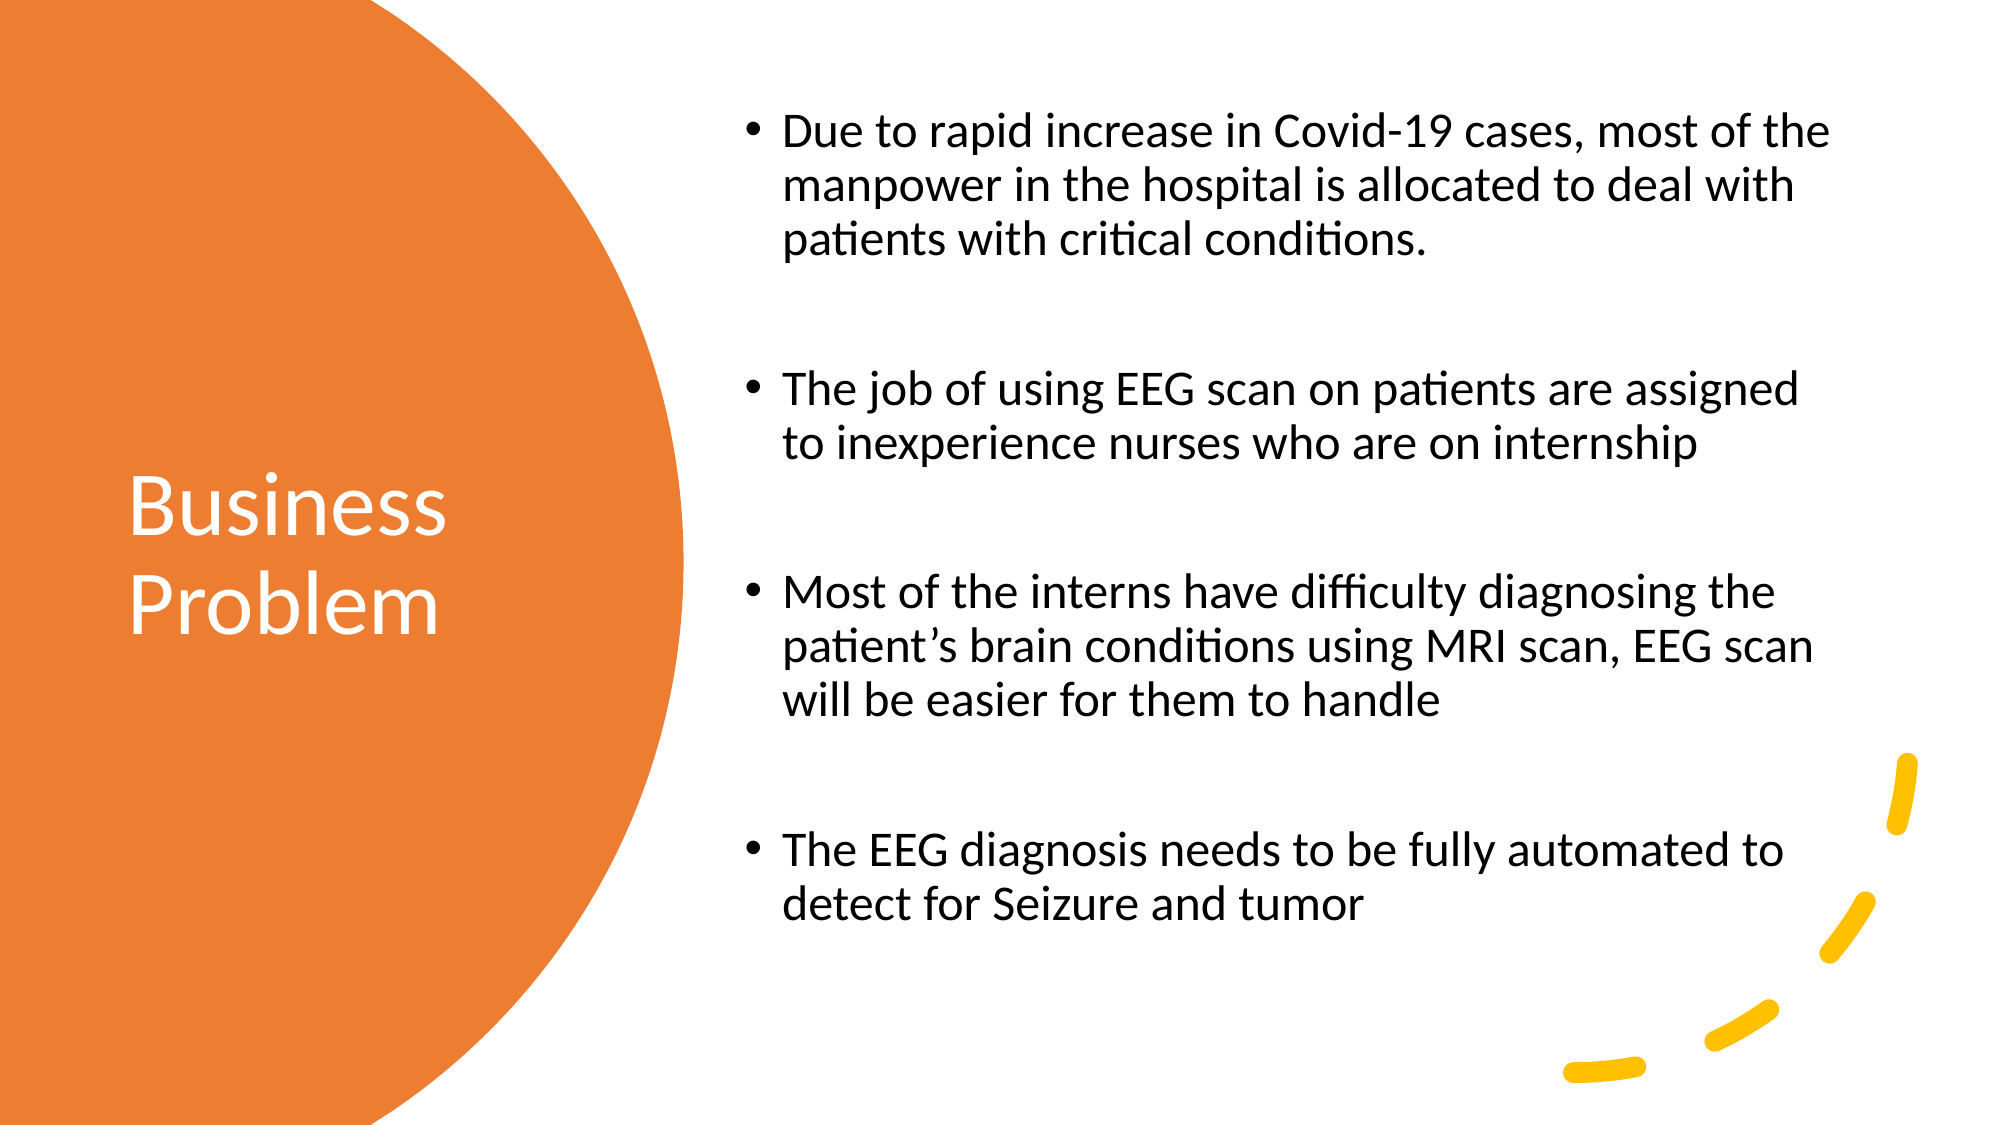

Due to rapid increase in Covid-19 cases, most of the manpower in the hospital is allocated to deal with patients with critical conditions.

The job of using EEG scan on patients are assigned to inexperience nurses who are on internship

Most of the interns have difficulty diagnosing the patient’s brain conditions using MRI scan, EEG scan will be easier for them to handle

The EEG diagnosis needs to be fully automated to detect for Seizure and tumor

# Business Problem